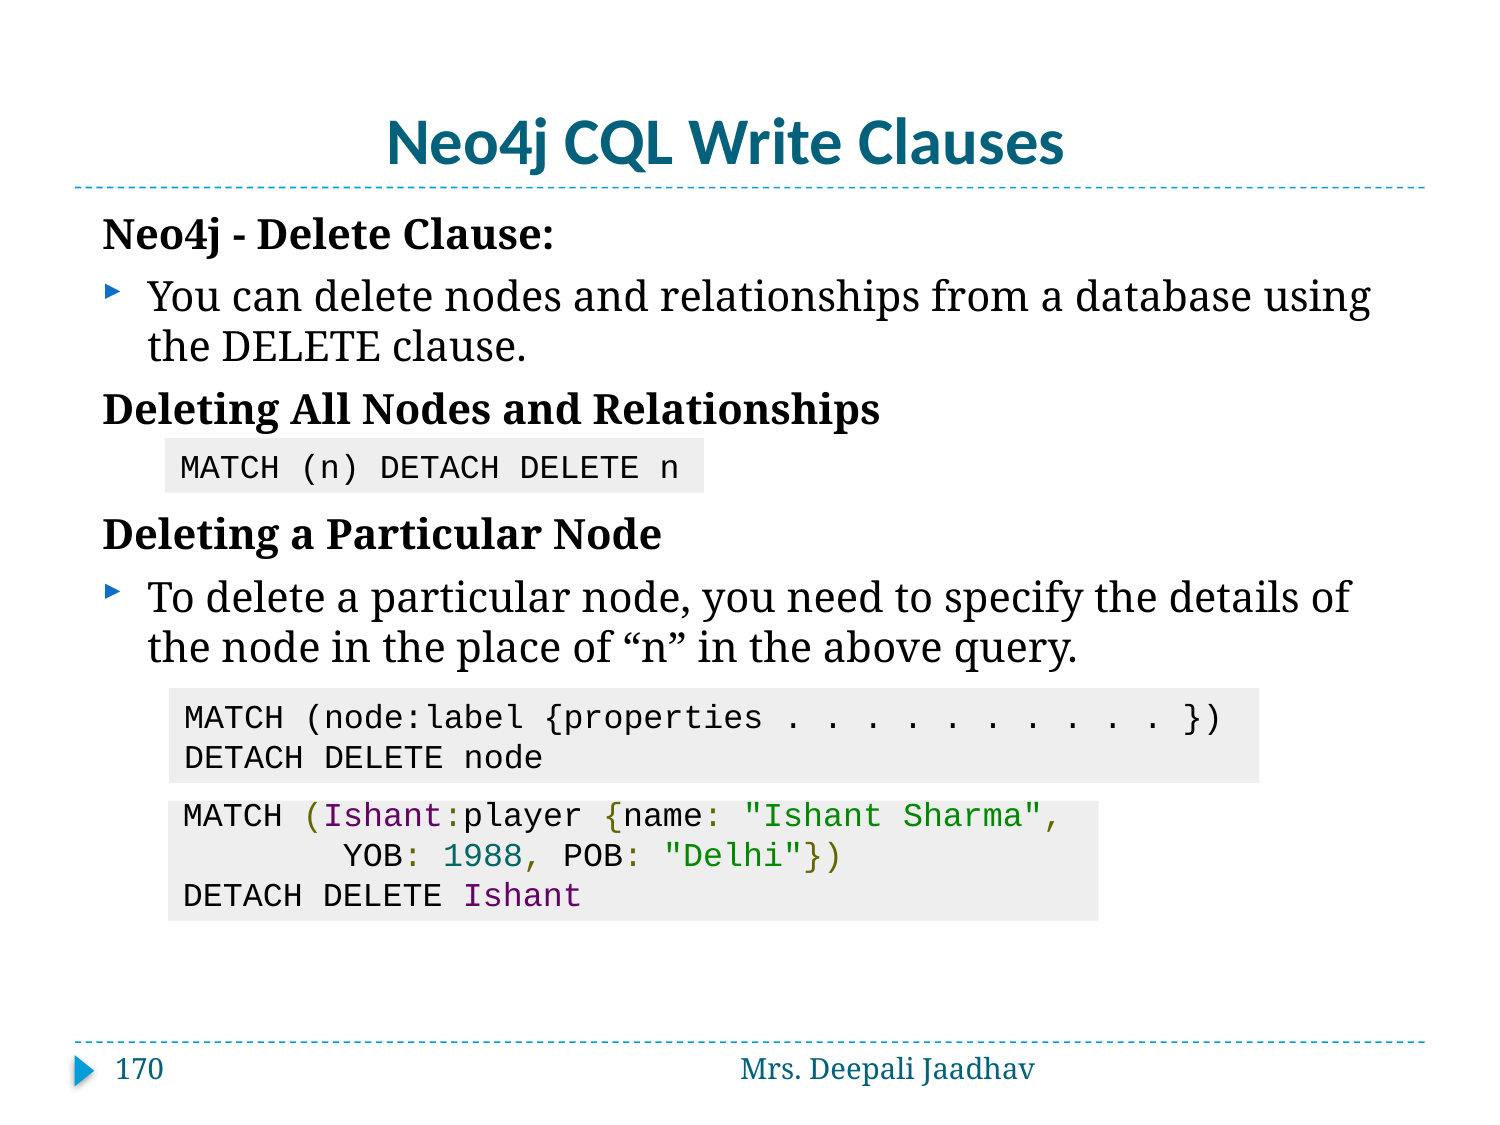

# Neo4j CQL Write Clauses
Neo4j - Delete Clause:
You can delete nodes and relationships from a database using the DELETE clause.
Deleting All Nodes and Relationships

Deleting a Particular Node
To delete a particular node, you need to specify the details of the node in the place of “n” in the above query.

MATCH (n) DETACH DELETE n
MATCH (node:label {properties . . . . . . . . . . })
DETACH DELETE node
MATCH (Ishant:player {name: "Ishant Sharma",
        YOB: 1988, POB: "Delhi"})
DETACH DELETE Ishant
170
Mrs. Deepali Jaadhav